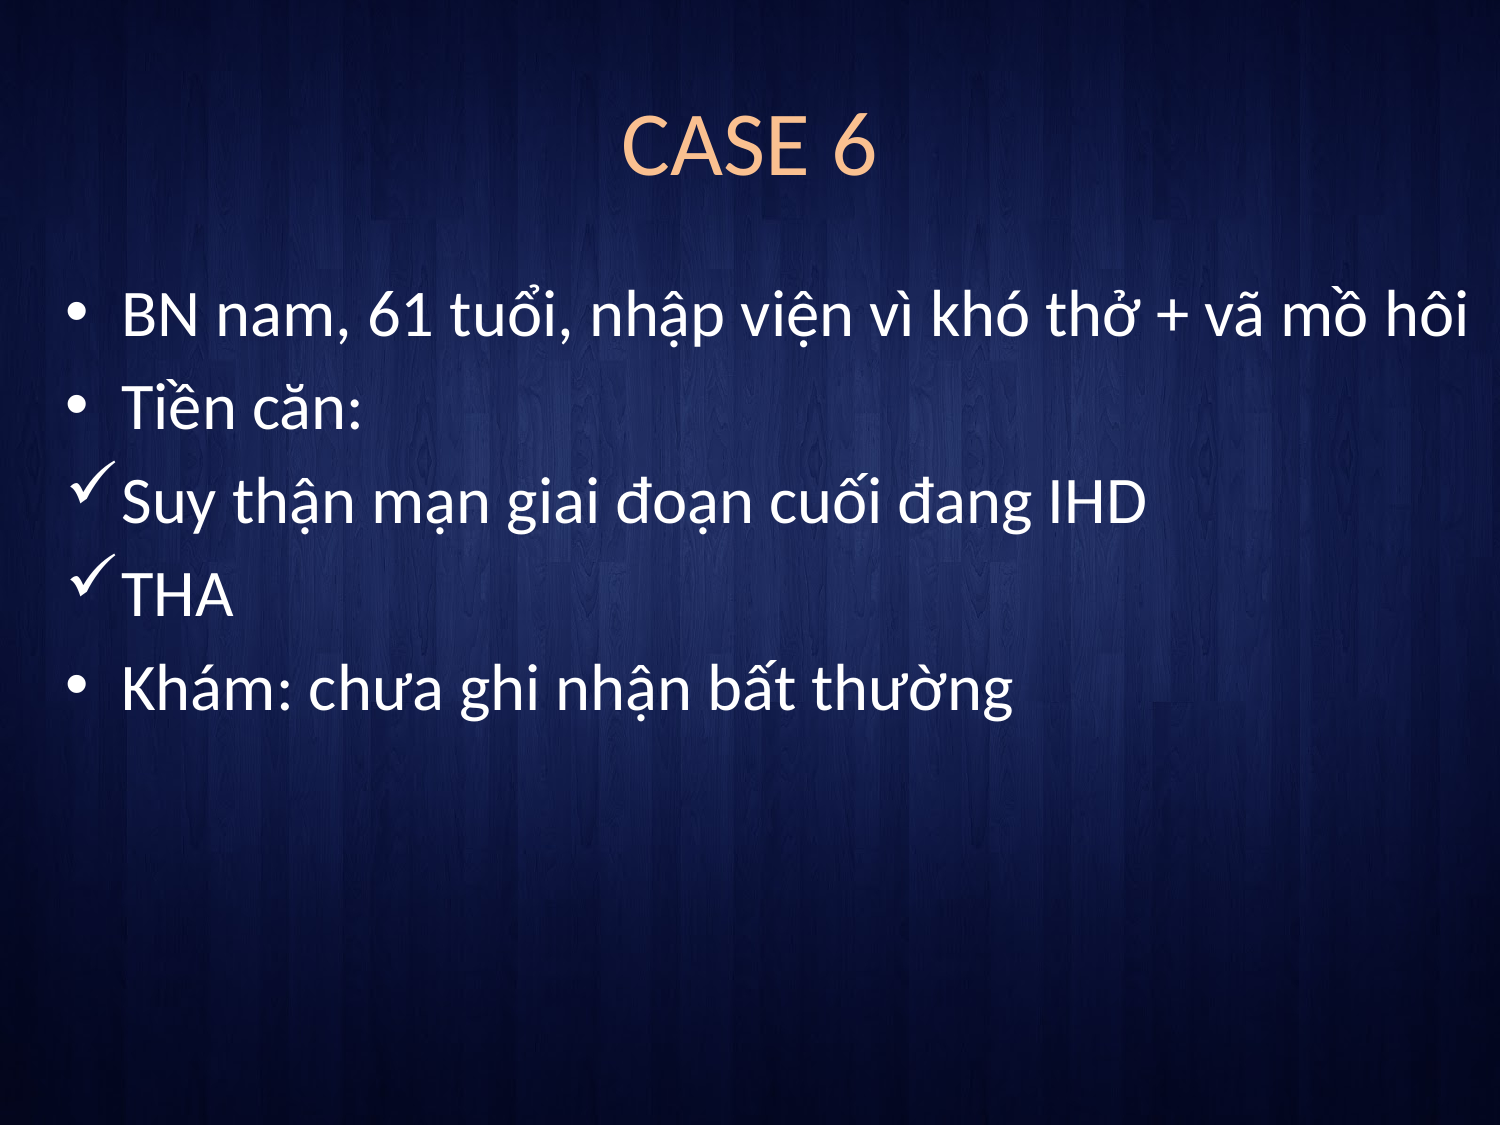

# CASE 6
BN nam, 61 tuổi, nhập viện vì khó thở + vã mồ hôi
Tiền căn:
Suy thận mạn giai đoạn cuối đang IHD
THA
Khám: chưa ghi nhận bất thường